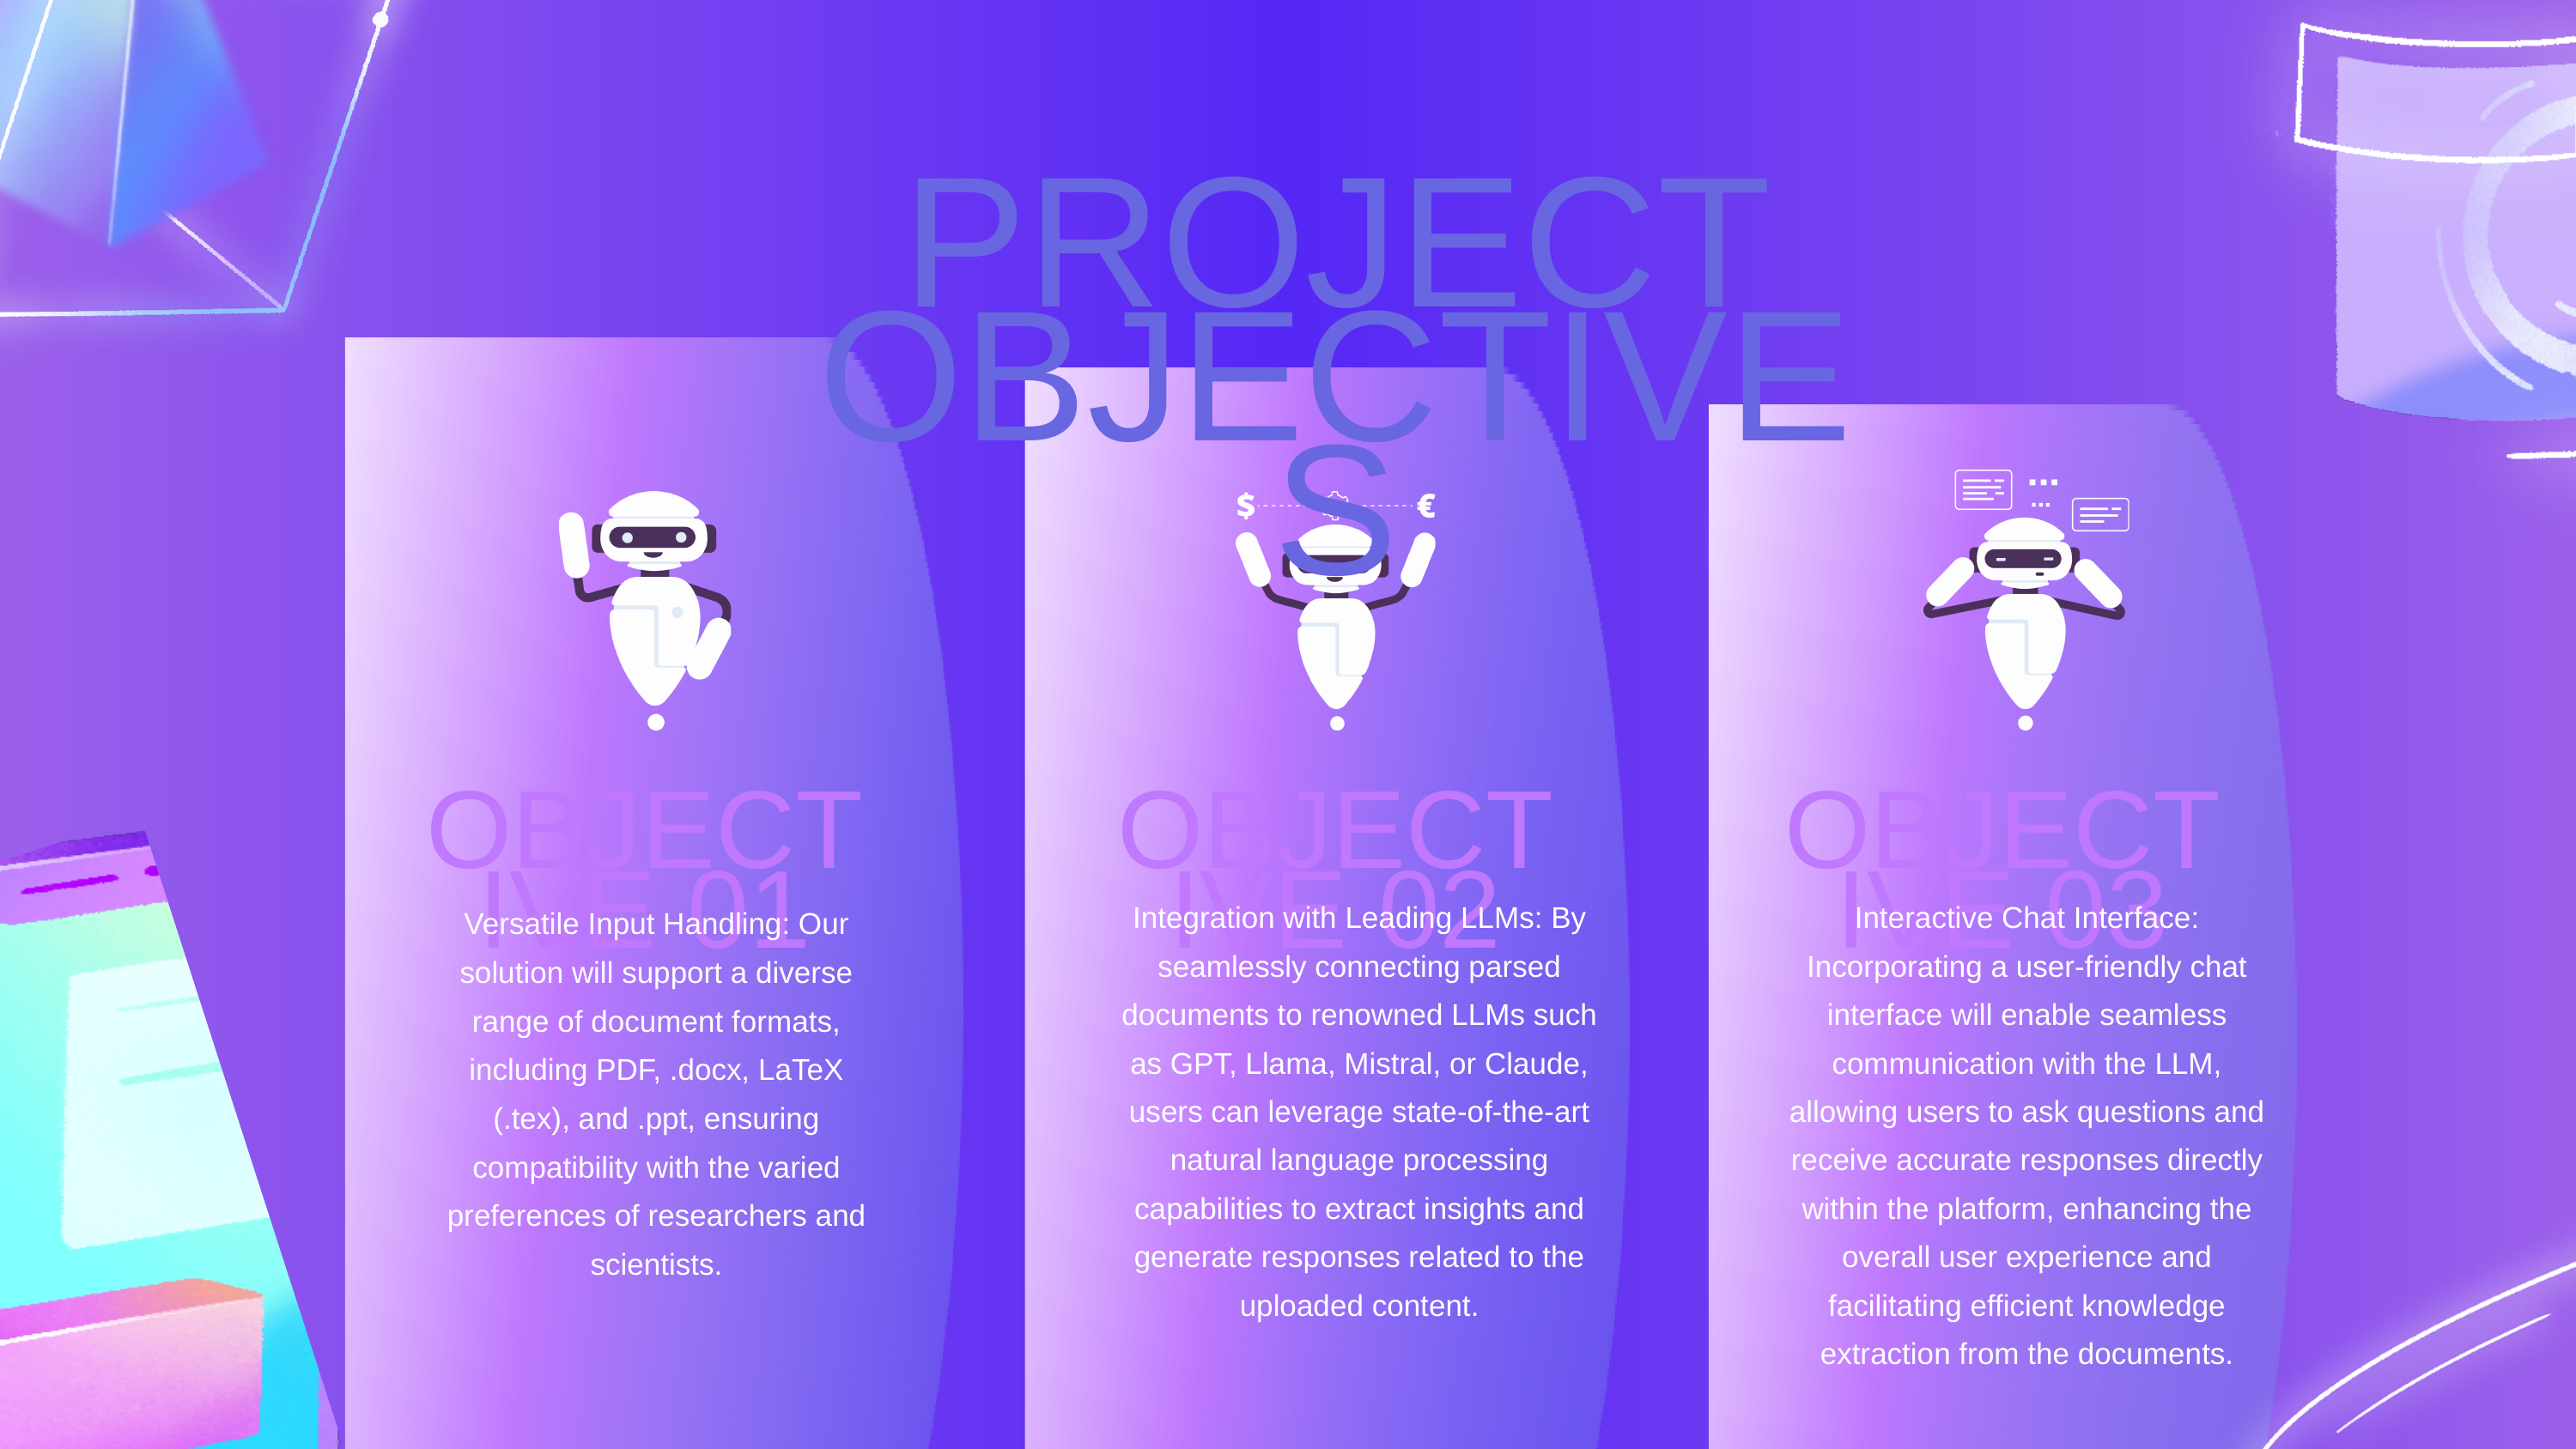

PROJECT OBJECTIVES

OBJECTIVE 01
OBJECTIVE 02
OBJECTIVE 03

Integration with Leading LLMs: By seamlessly connecting parsed documents to renowned LLMs such as GPT, Llama, Mistral, or Claude, users can leverage state-of-the-art natural language processing capabilities to extract insights and generate responses related to the uploaded content.
Interactive Chat Interface: Incorporating a user-friendly chat interface will enable seamless communication with the LLM, allowing users to ask questions and receive accurate responses directly within the platform, enhancing the overall user experience and facilitating efficient knowledge extraction from the documents.
Versatile Input Handling: Our solution will support a diverse range of document formats, including PDF, .docx, LaTeX (.tex), and .ppt, ensuring compatibility with the varied preferences of researchers and scientists.